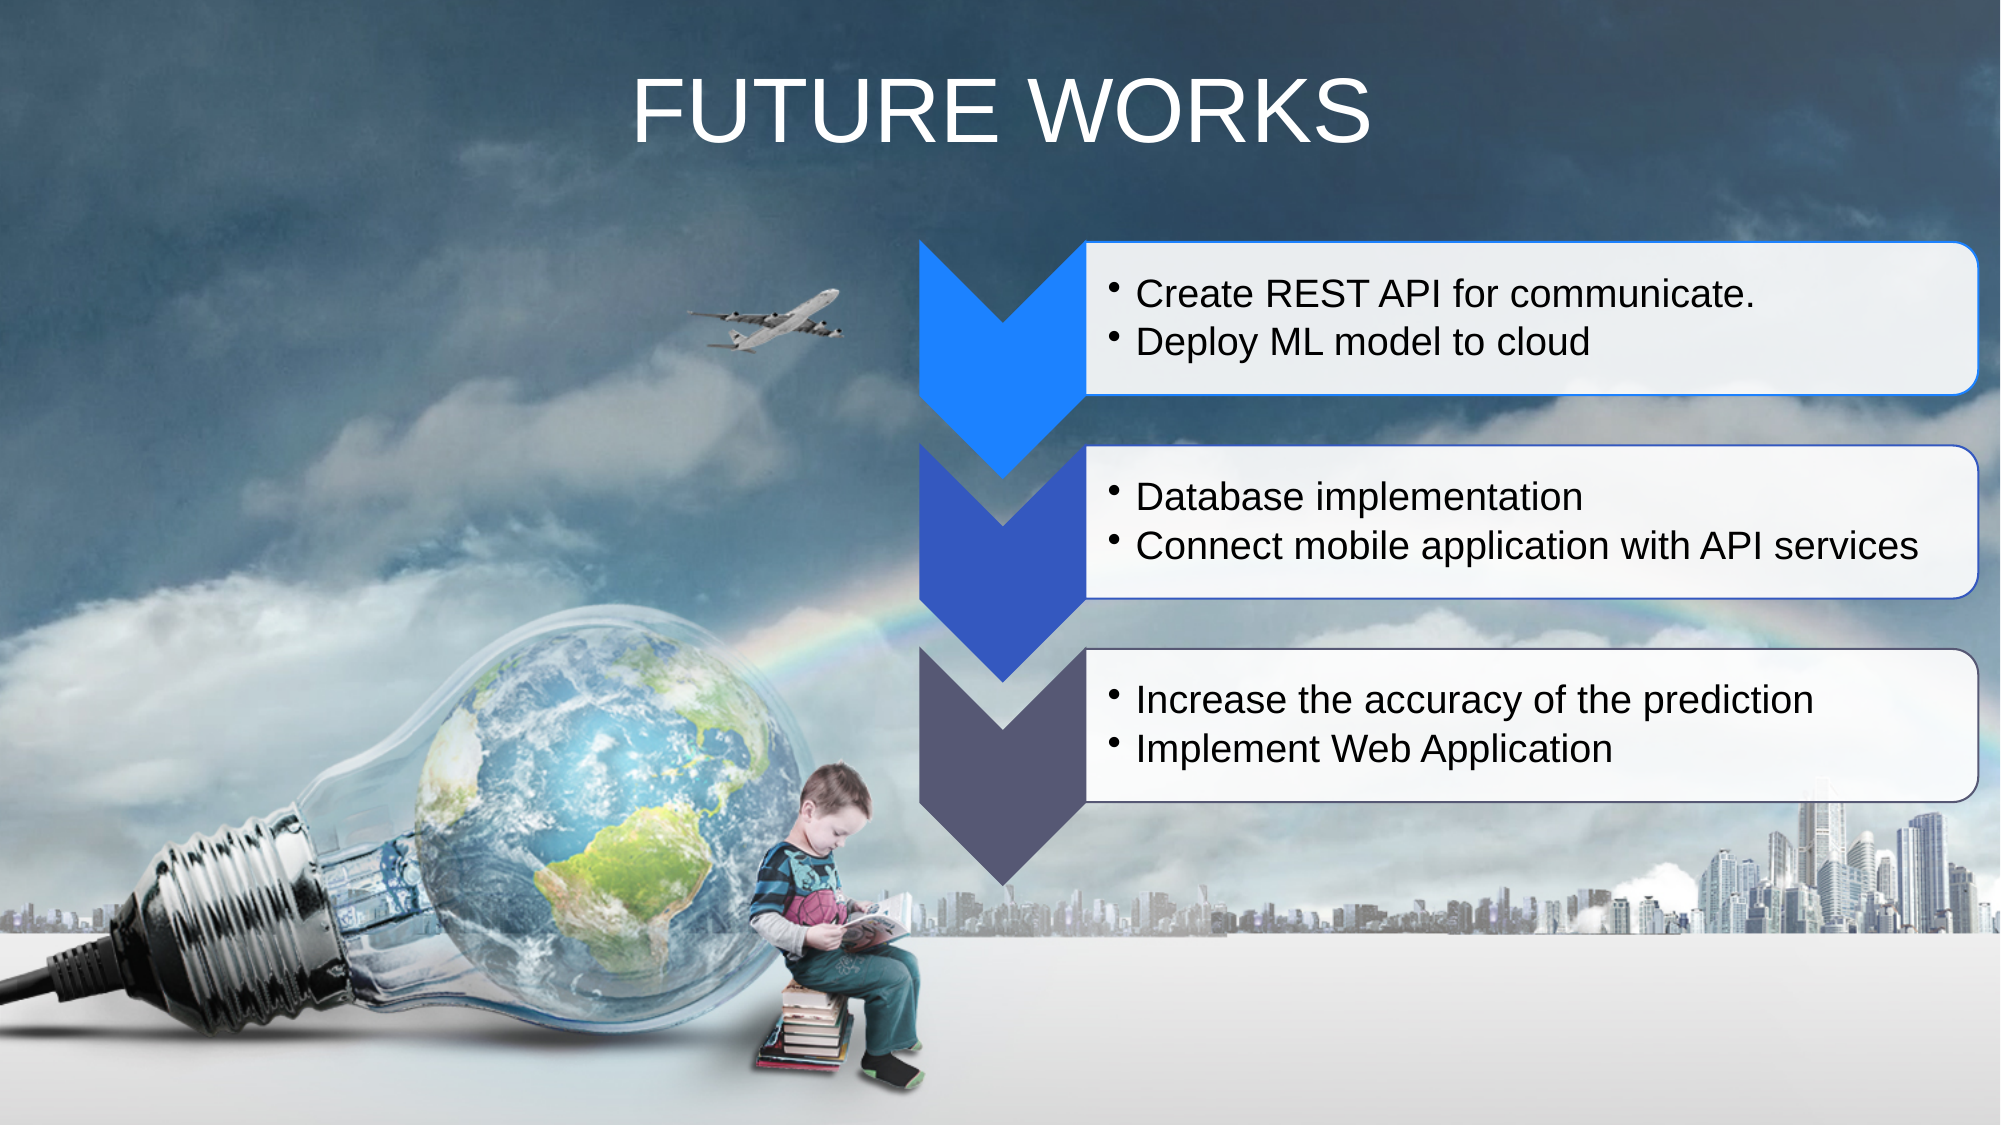

FUTURE WORKS

Create REST API for communicate.
Deploy ML model to cloud

Database implementation
Connect mobile application with API services

Increase the accuracy of the prediction
Implement Web Application